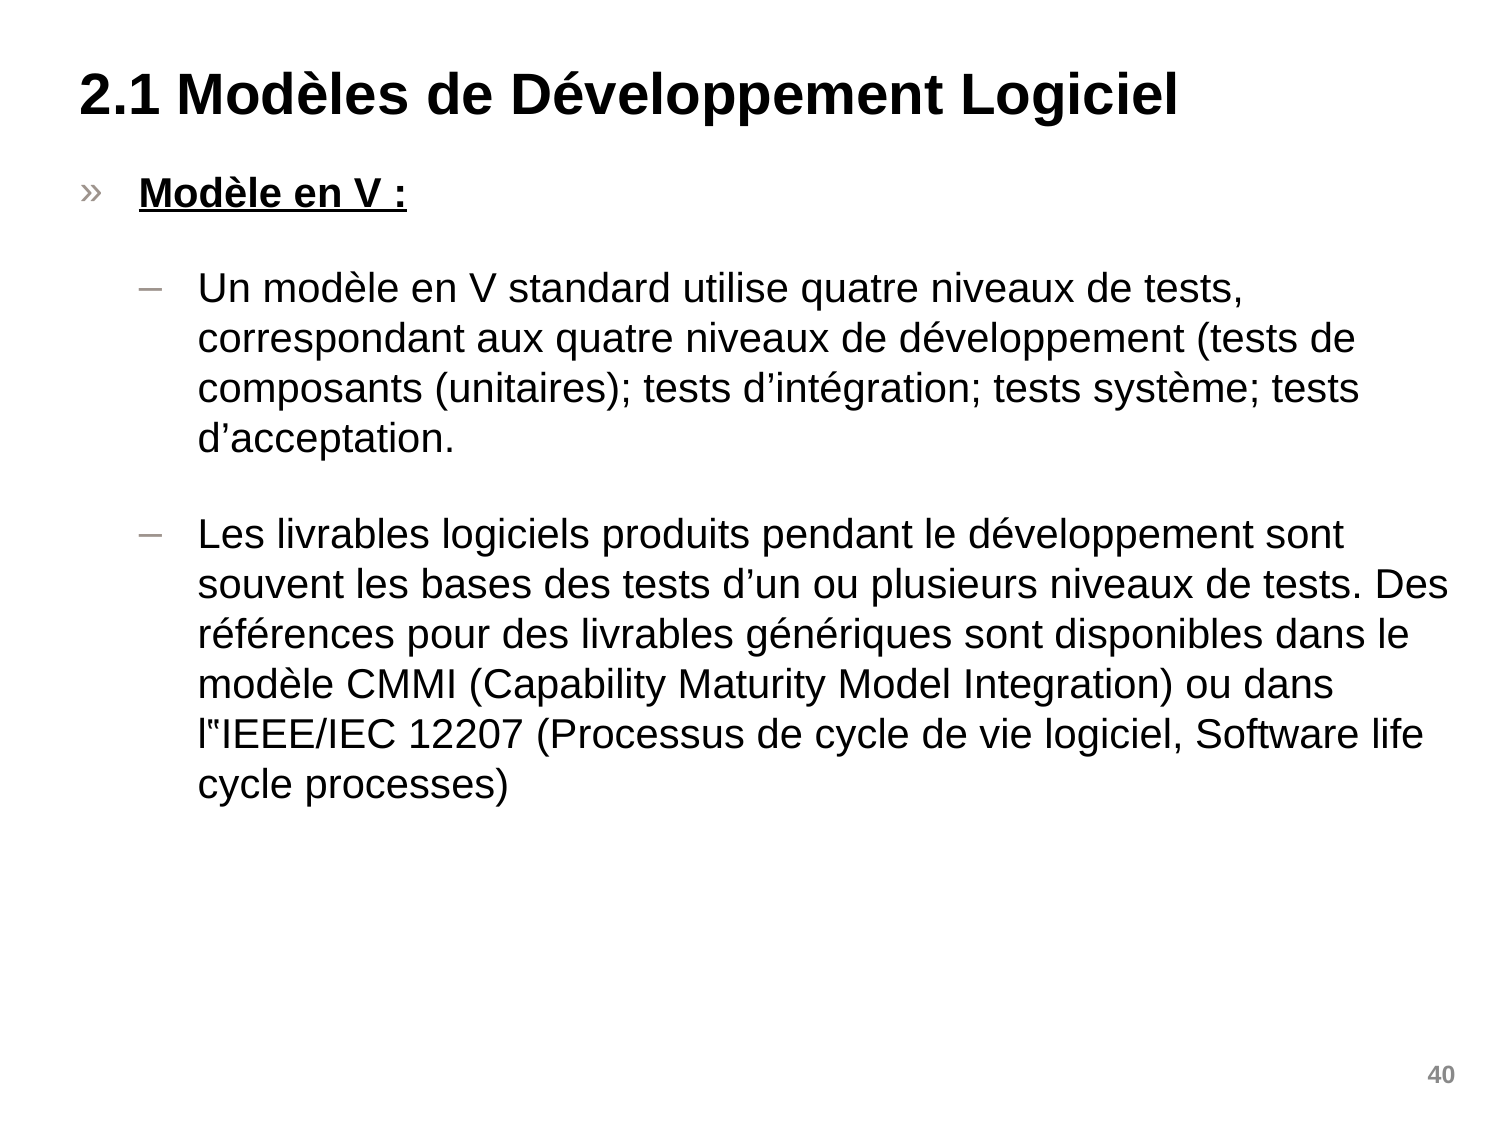

# 2.1 Modèles de Développement Logiciel
Modèle en V :
Un modèle en V standard utilise quatre niveaux de tests, correspondant aux quatre niveaux de développement (tests de composants (unitaires); tests d’intégration; tests système; tests d’acceptation.
Les livrables logiciels produits pendant le développement sont souvent les bases des tests d’un ou plusieurs niveaux de tests. Des références pour des livrables génériques sont disponibles dans le modèle CMMI (Capability Maturity Model Integration) ou dans l‟IEEE/IEC 12207 (Processus de cycle de vie logiciel, Software life cycle processes)

40